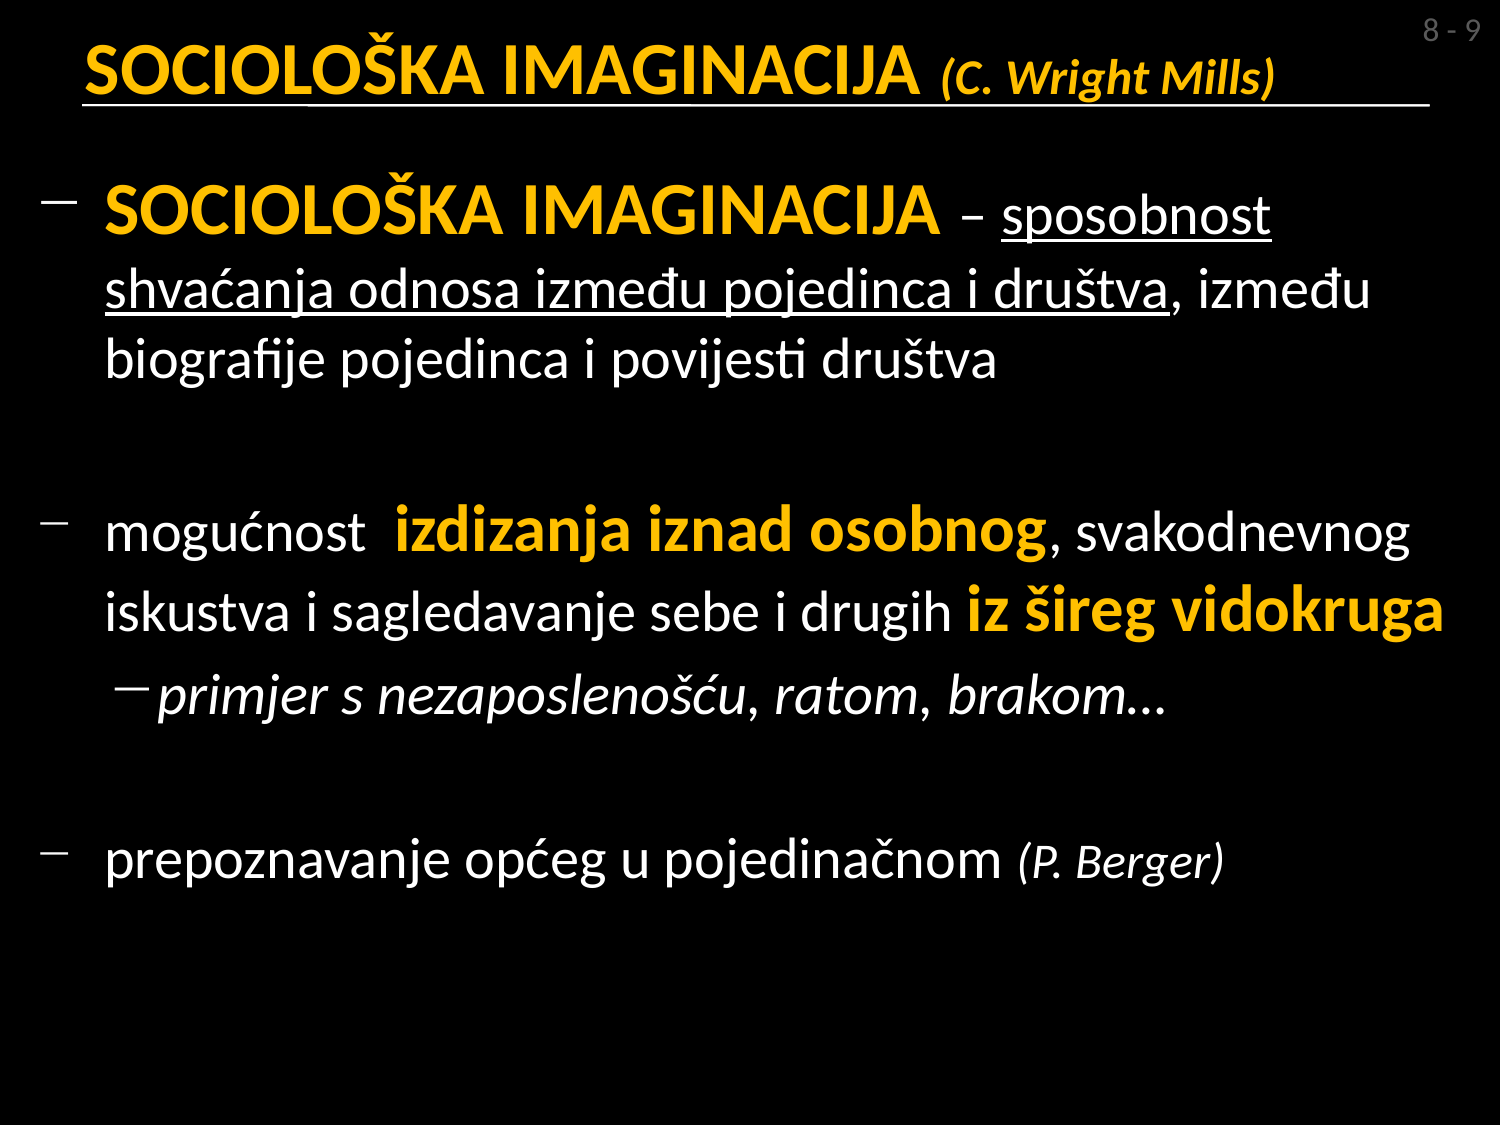

8 - 9
# SOCIOLOŠKA IMAGINACIJA (C. Wright Mills)
SOCIOLOŠKA IMAGINACIJA – sposobnost shvaćanja odnosa između pojedinca i društva, između biografije pojedinca i povijesti društva

mogućnost  izdizanja iznad osobnog, svakodnevnog iskustva i sagledavanje sebe i drugih iz šireg vidokruga
primjer s nezaposlenošću, ratom, brakom…

prepoznavanje općeg u pojedinačnom (P. Berger)